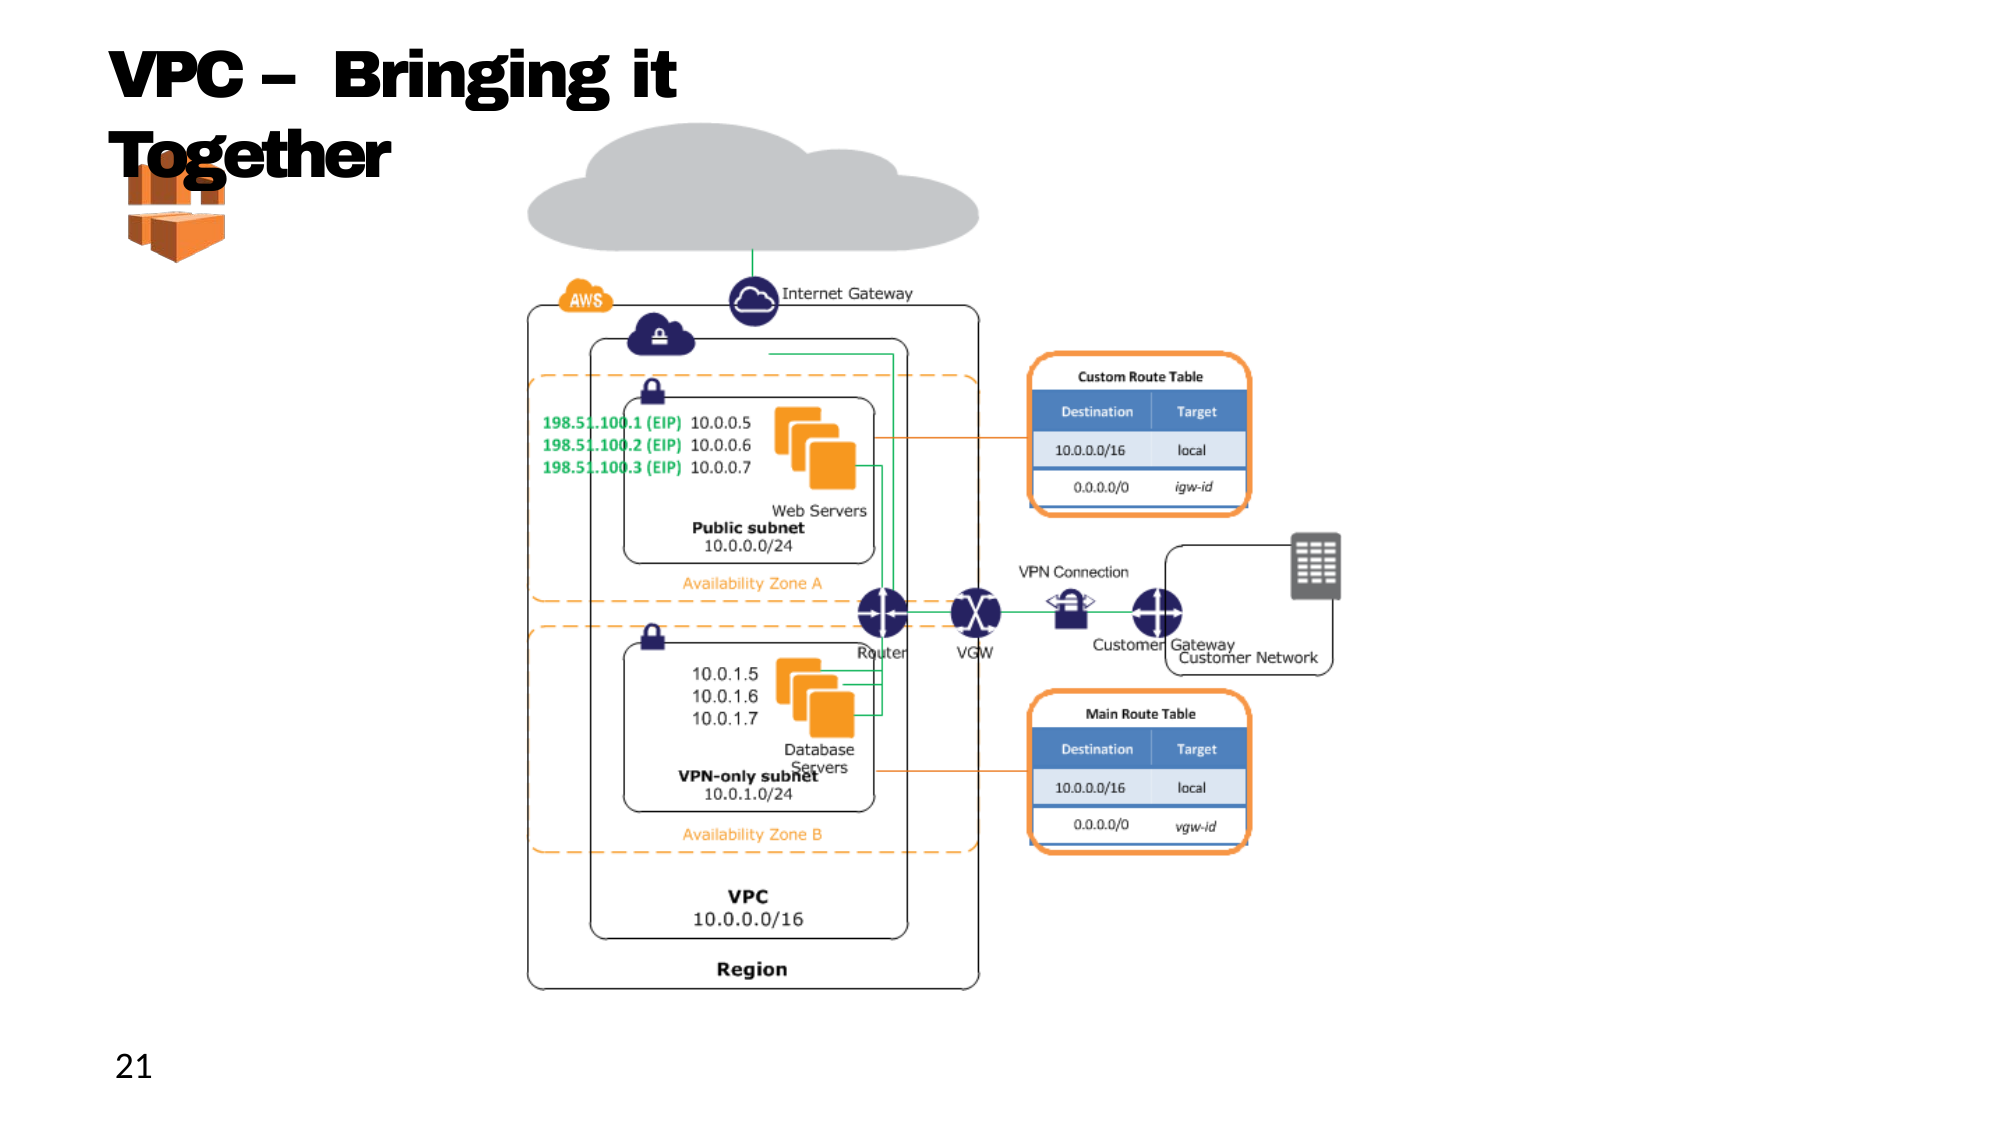

# VPC – Bringing it Together

21